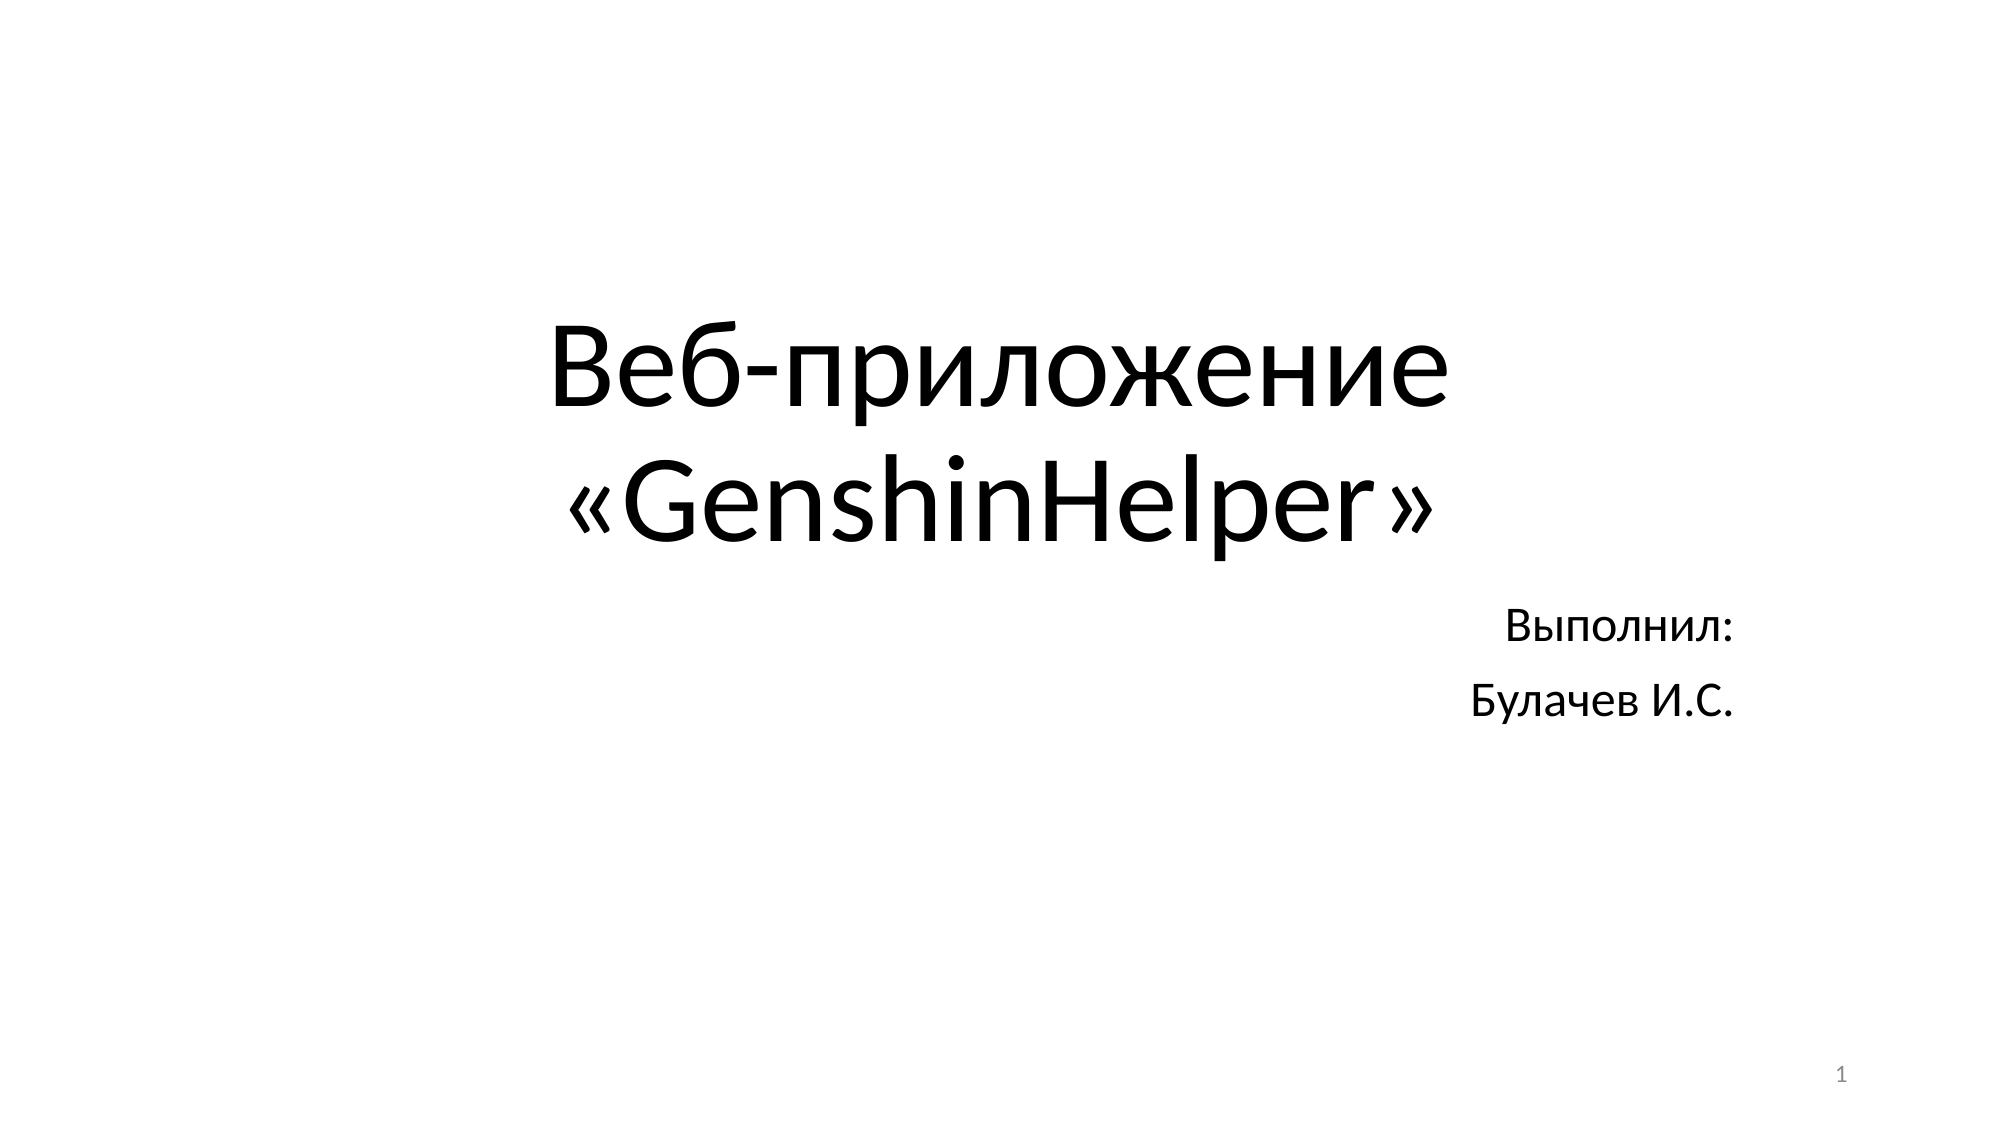

# Веб-приложение «GenshinHelper»
Выполнил:
Булачев И.С.
1